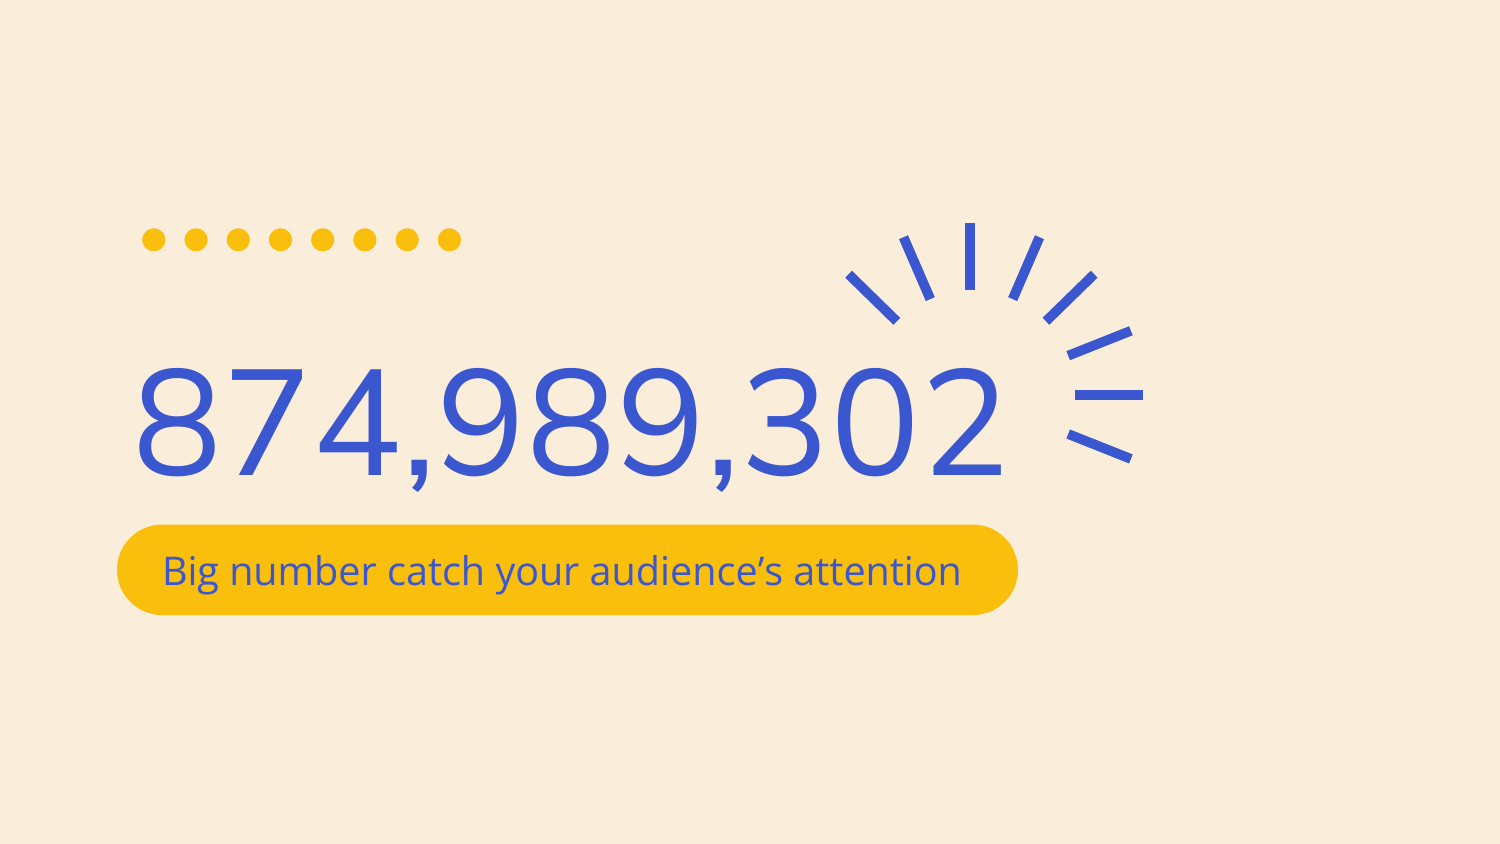

# 874,989,302

Big number catch your audience’s attention